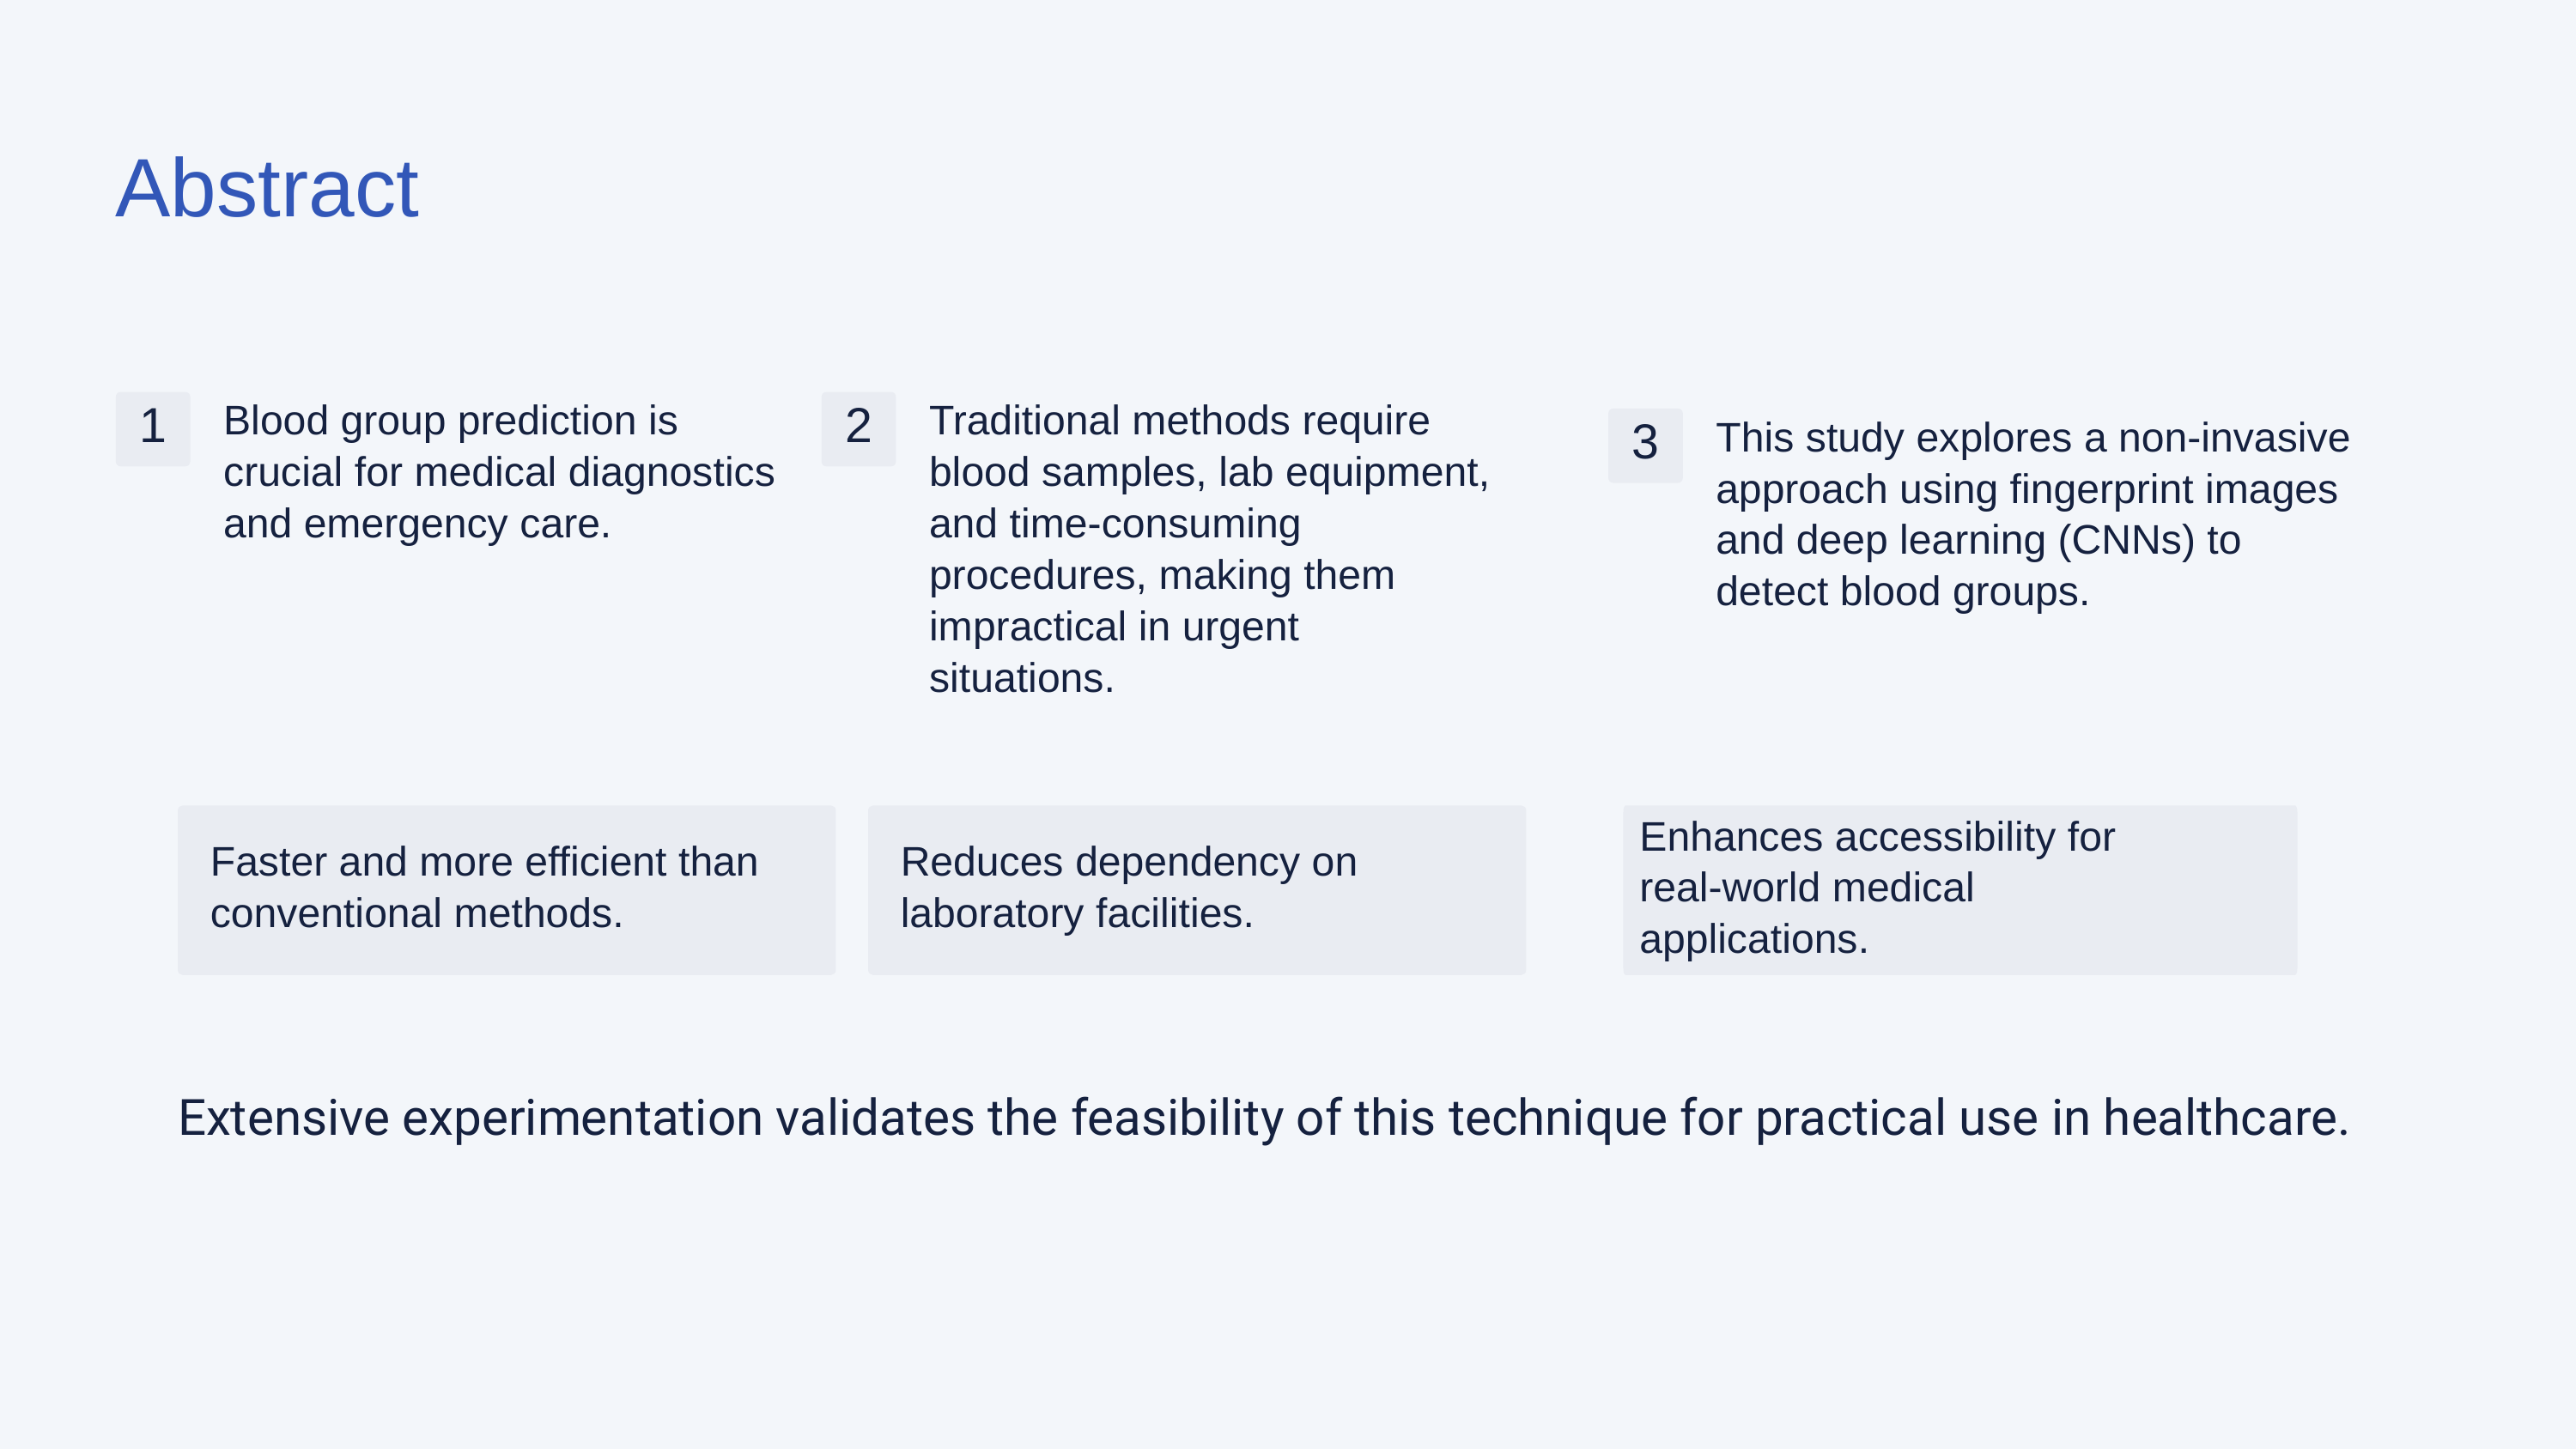

Abstract

Blood group prediction is crucial for medical diagnostics and emergency care.

Traditional methods require blood samples, lab equipment, and time-consuming procedures, making them impractical in urgent situations.

1

2

This study explores a non-invasive approach using fingerprint images and deep learning (CNNs) to detect blood groups.

3

Enhances accessibility for real-world medical applications.

Faster and more efficient than conventional methods.

Reduces dependency on laboratory facilities.

Extensive experimentation validates the feasibility of this technique for practical use in healthcare.